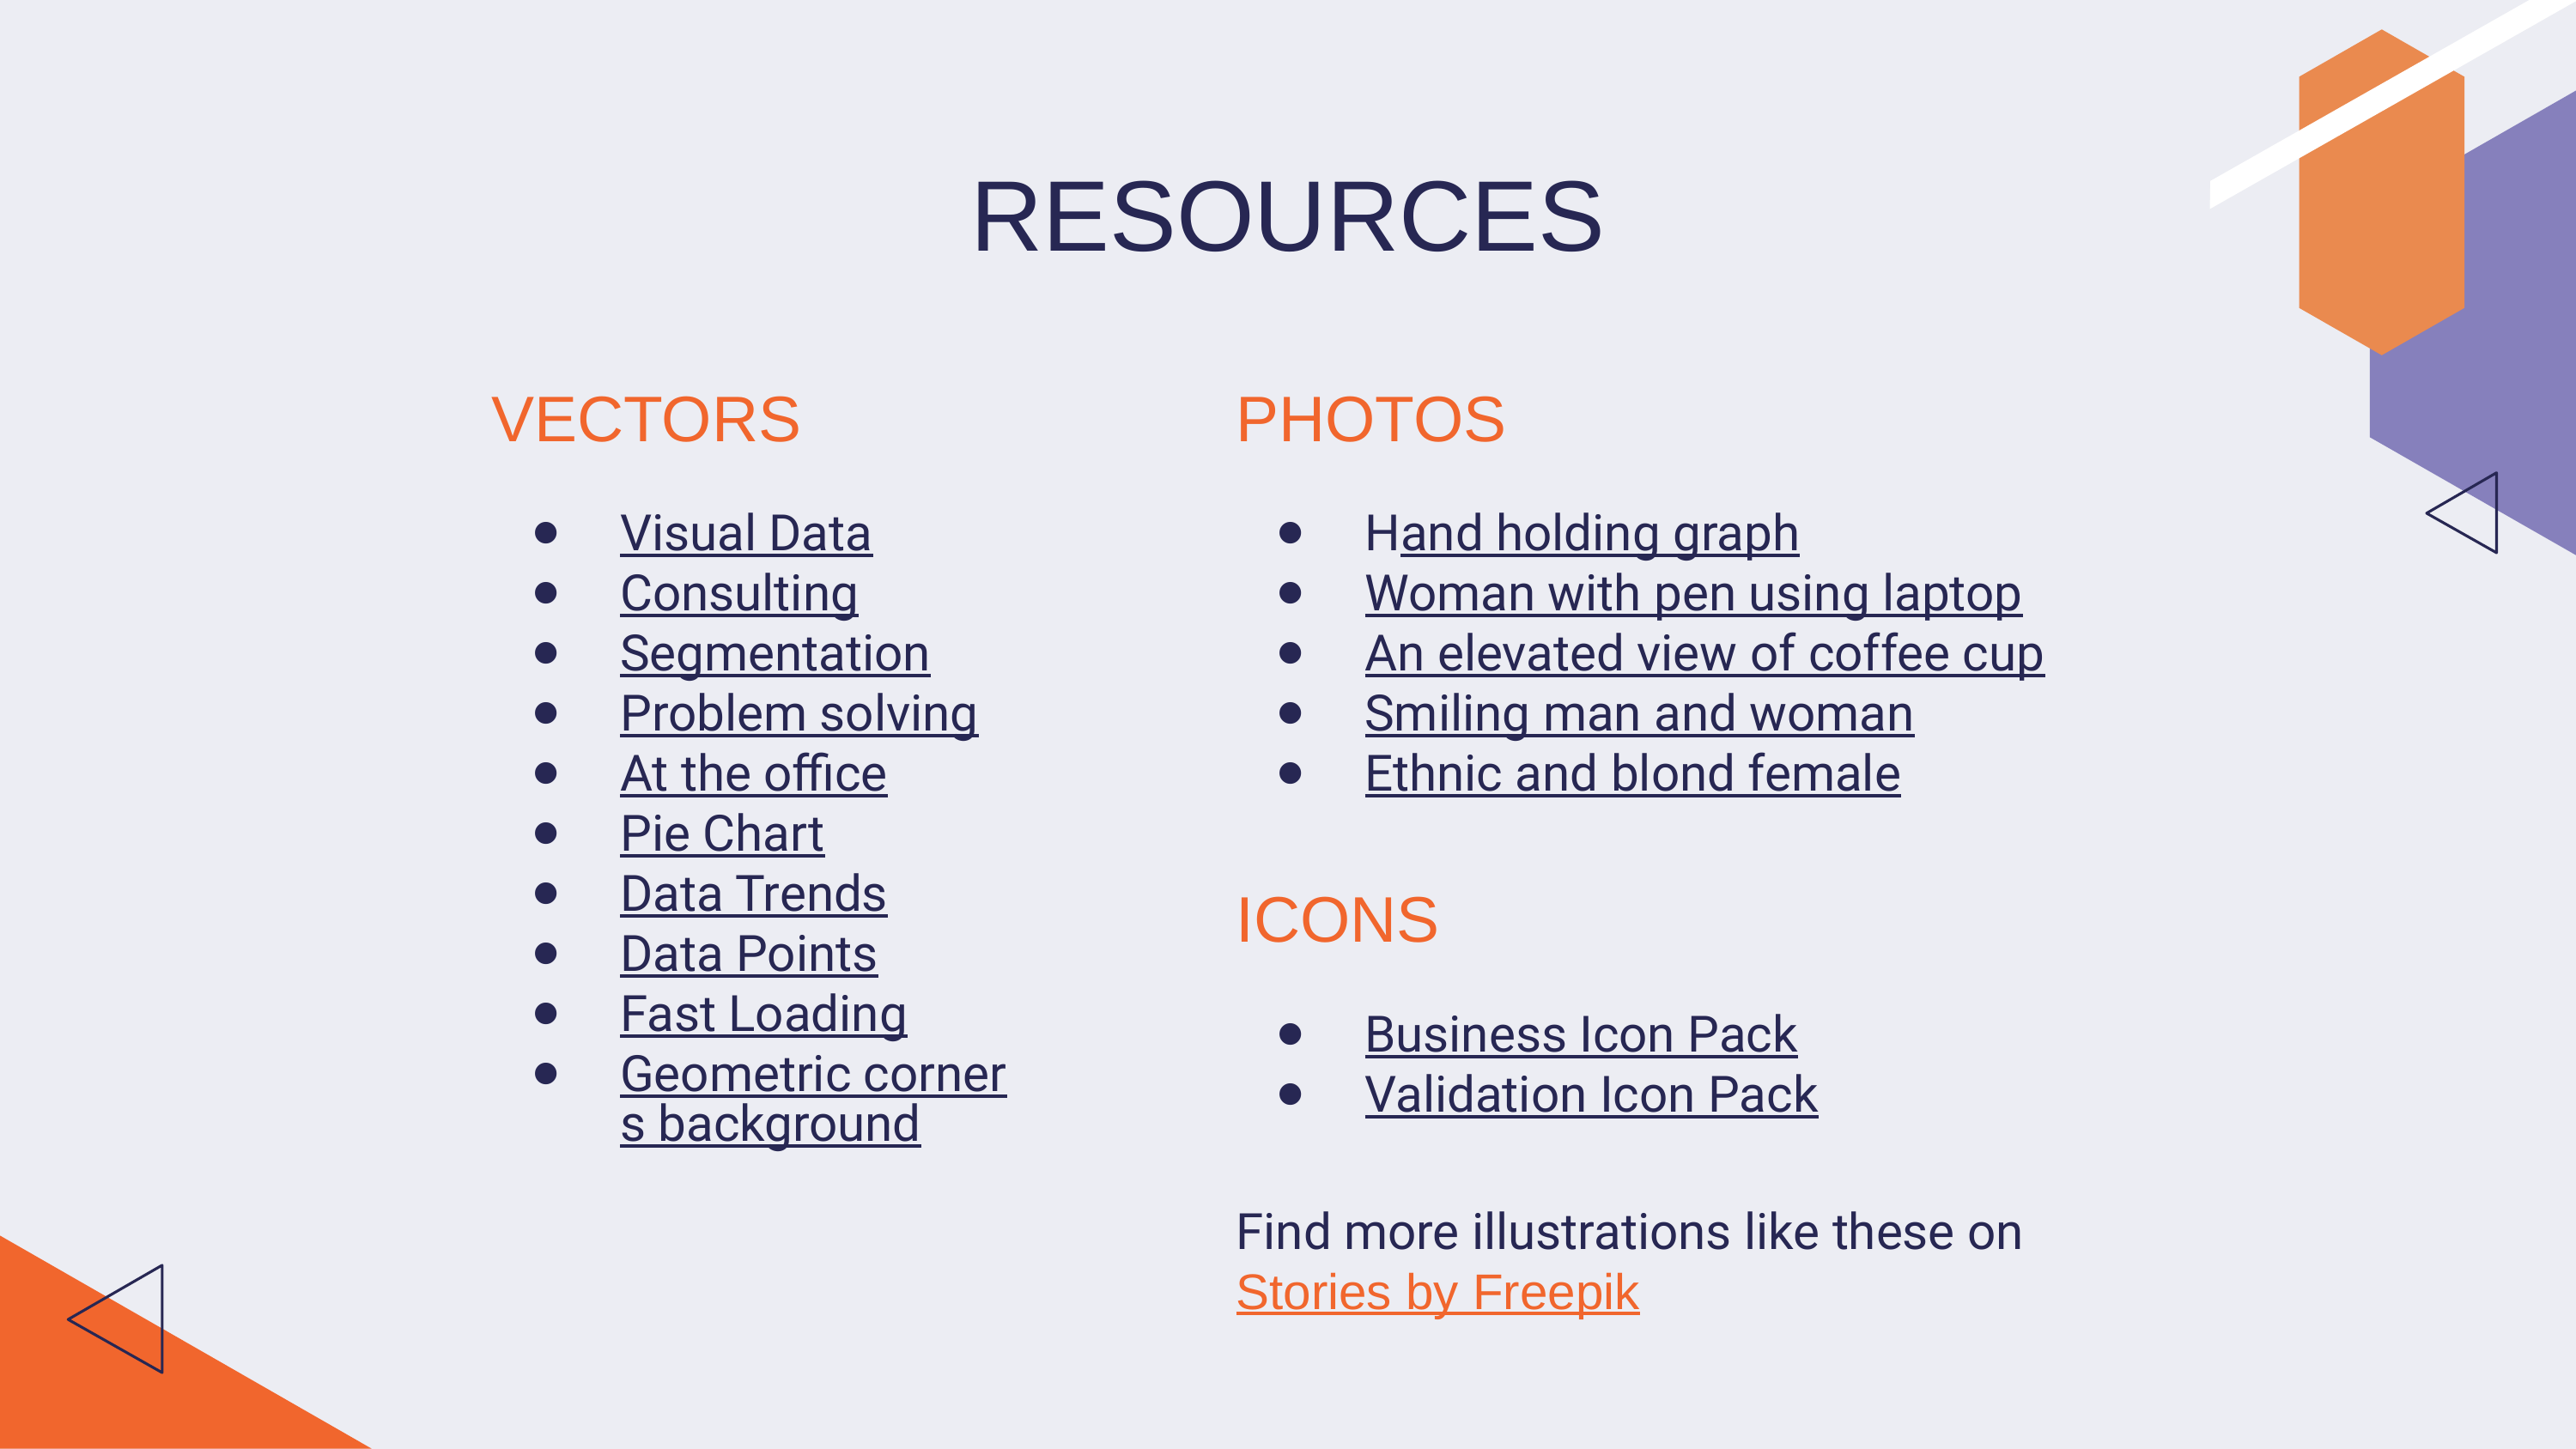

# RESOURCES
VECTORS

Visual Data
Consulting
Segmentation
Problem solving
At the office
Pie Chart
Data Trends
Data Points
Fast Loading
Geometric corners background

PHOTOS

Hand holding graph
Woman with pen using laptop
An elevated view of coffee cup
Smiling man and woman
Ethnic and blond female

ICONS

Business Icon Pack
Validation Icon Pack

Find more illustrations like these on Stories by Freepik